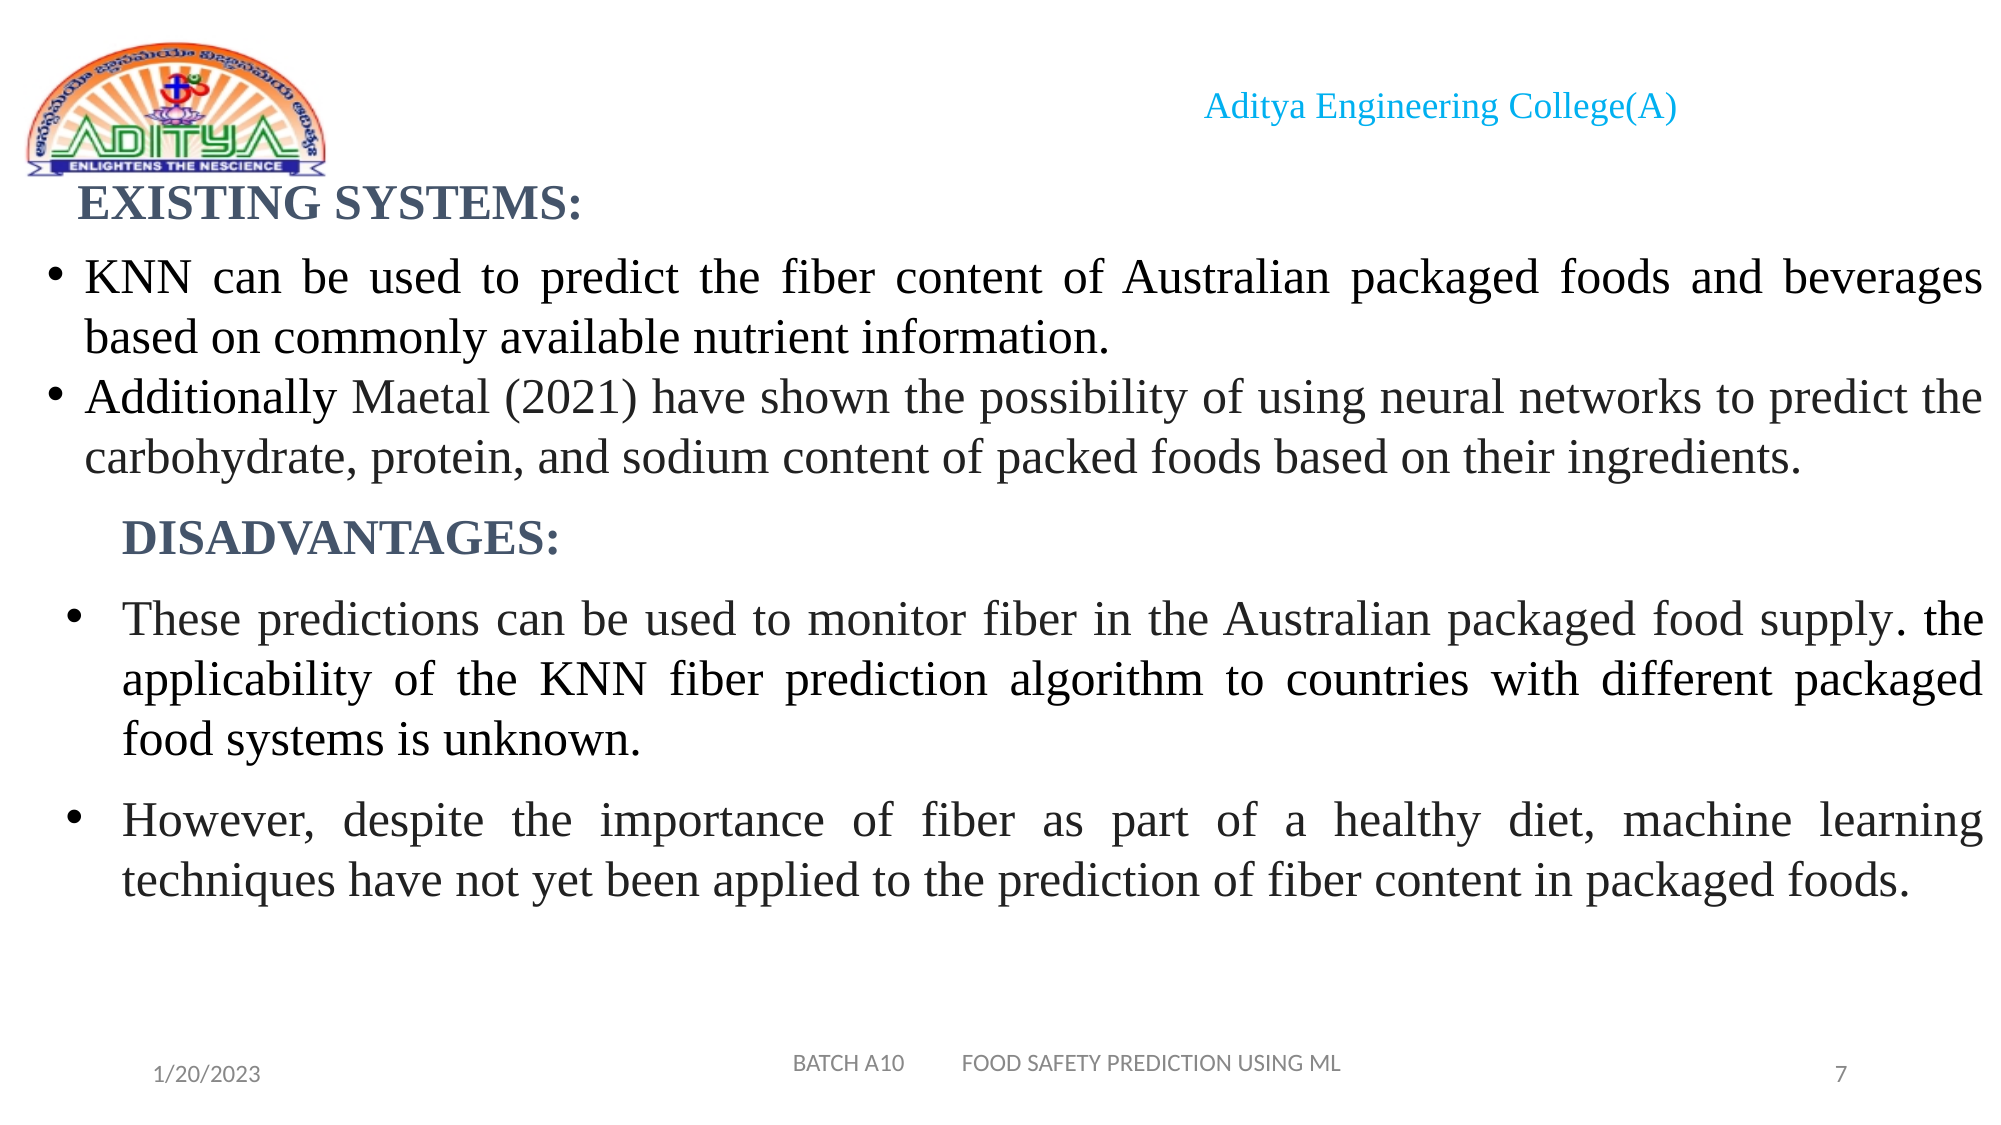

# EXISTING SYSTEMS:
KNN can be used to predict the fiber content of Australian packaged foods and beverages based on commonly available nutrient information.
Additionally Maetal (2021) have shown the possibility of using neural networks to predict the carbohydrate, protein, and sodium content of packed foods based on their ingredients.
      DISADVANTAGES:
These predictions can be used to monitor fiber in the Australian packaged food supply. the applicability of the KNN fiber prediction algorithm to countries with different packaged food systems is unknown.
However, despite the importance of fiber as part of a healthy diet, machine learning techniques have not yet been applied to the prediction of fiber content in packaged foods.

BATCH A10          FOOD SAFETY PREDICTION USING ML
1/20/2023
7